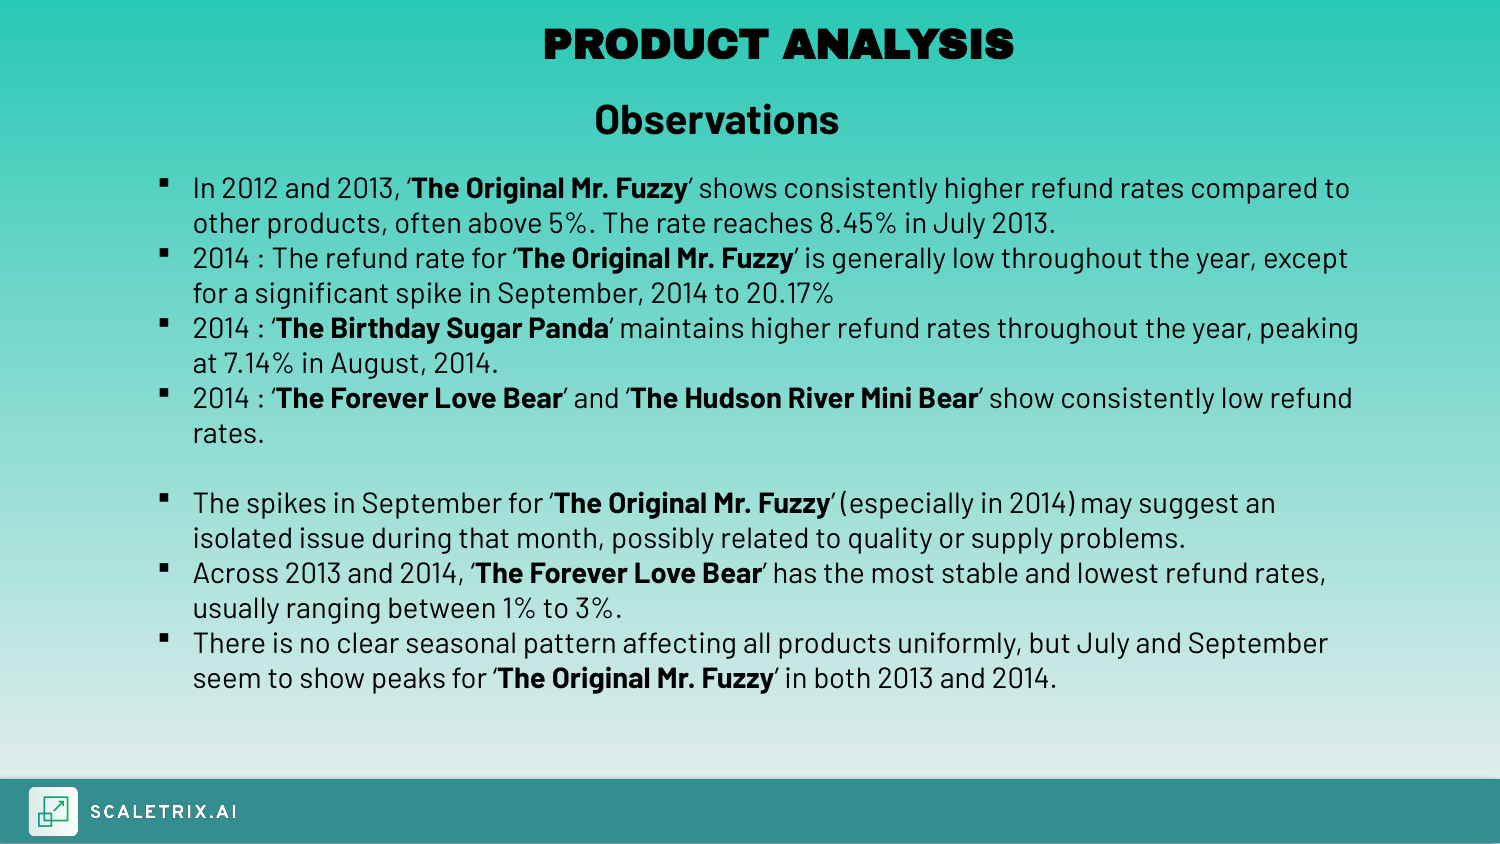

PRODUCT ANALYSIS
Observations
In 2012 and 2013, ‘The Original Mr. Fuzzy’ shows consistently higher refund rates compared to other products, often above 5%. The rate reaches 8.45% in July 2013.
2014 : The refund rate for ‘The Original Mr. Fuzzy’ is generally low throughout the year, except for a significant spike in September, 2014 to 20.17%
2014 : ‘The Birthday Sugar Panda’ maintains higher refund rates throughout the year, peaking at 7.14% in August, 2014.
2014 : ‘The Forever Love Bear’ and ‘The Hudson River Mini Bear’ show consistently low refund rates.

The spikes in September for ‘The Original Mr. Fuzzy’ (especially in 2014) may suggest an isolated issue during that month, possibly related to quality or supply problems.
Across 2013 and 2014, ‘The Forever Love Bear’ has the most stable and lowest refund rates, usually ranging between 1% to 3%.
There is no clear seasonal pattern affecting all products uniformly, but July and September seem to show peaks for ‘The Original Mr. Fuzzy’ in both 2013 and 2014.